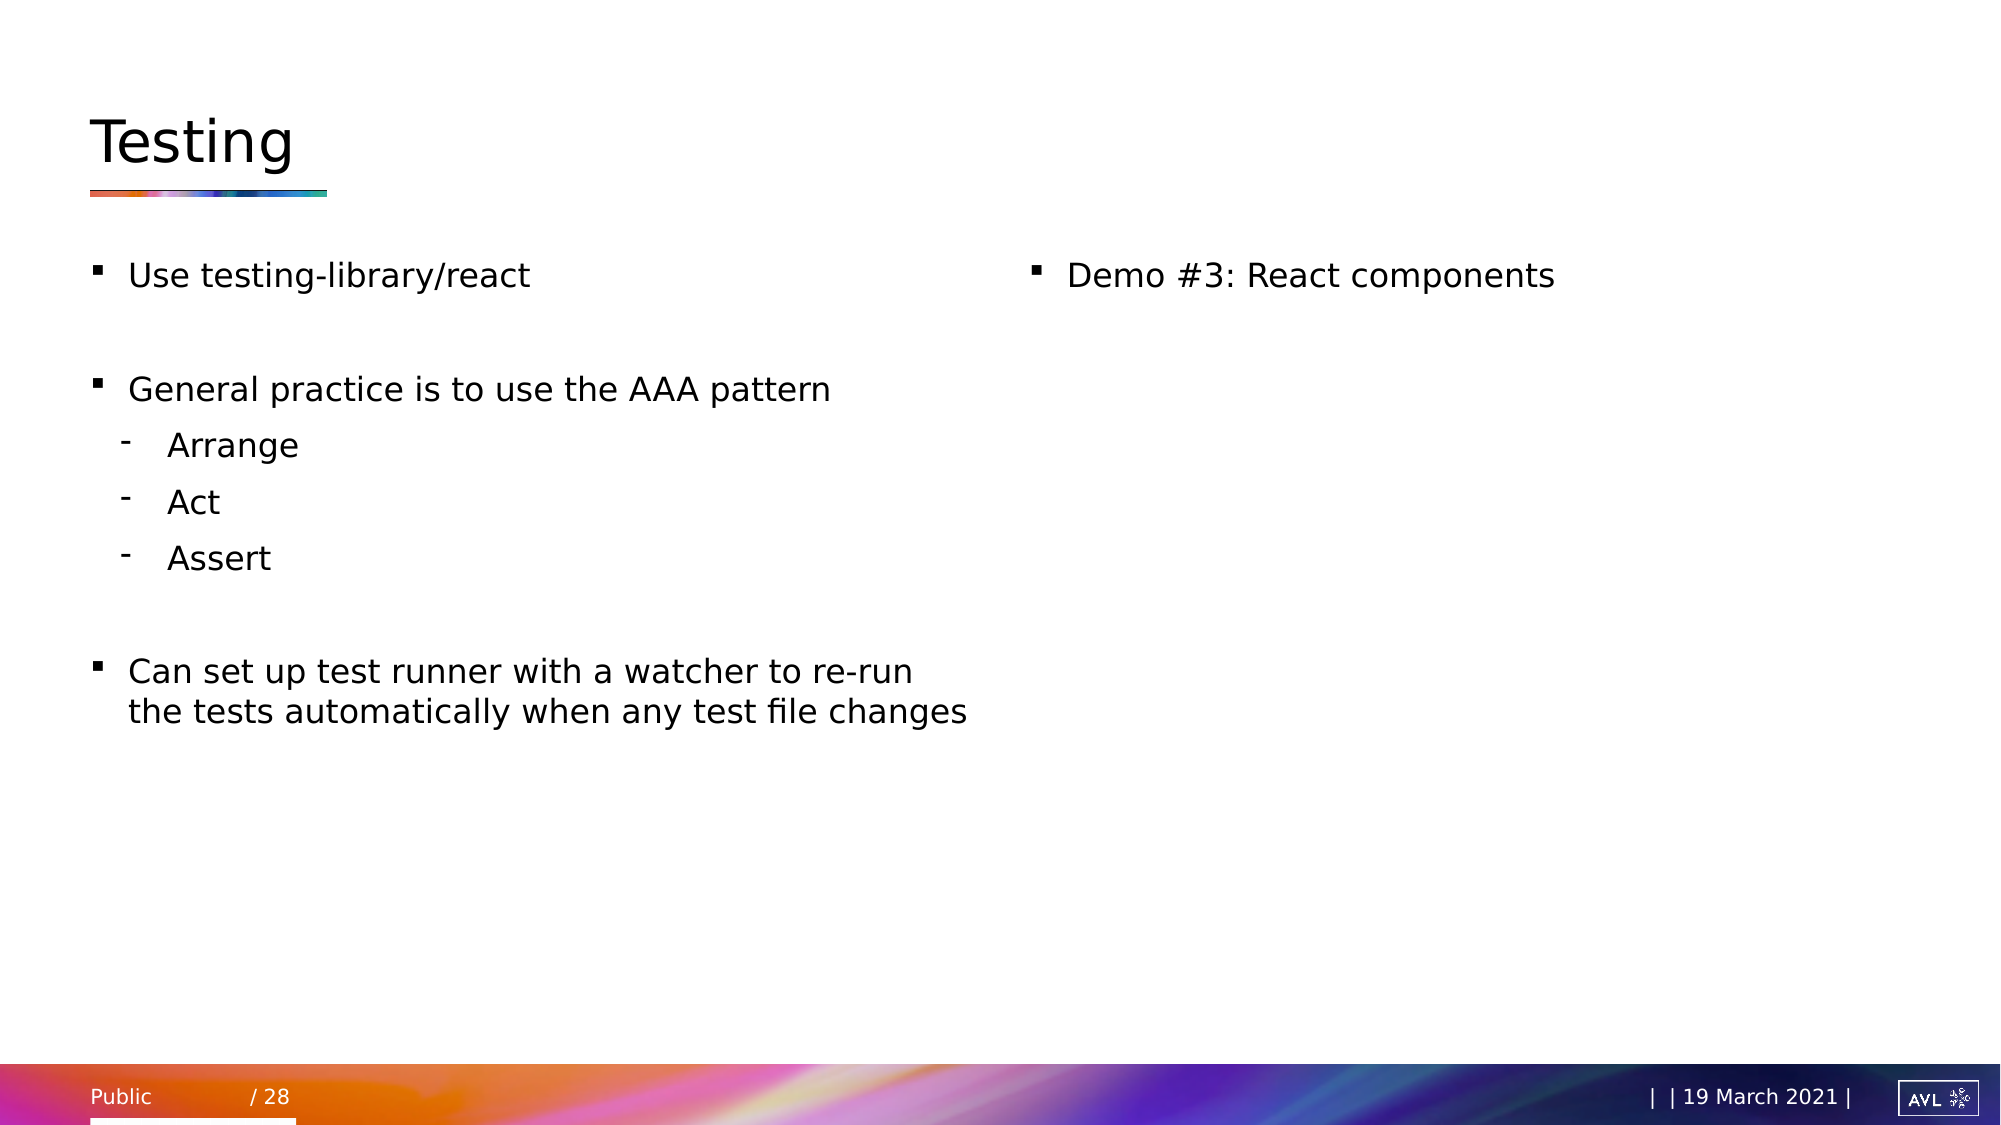

# Testing
Use testing-library/react

General practice is to use the AAA pattern
Arrange
Act
Assert

Can set up test runner with a watcher to re-run the tests automatically when any test file changes

Demo #3: React components